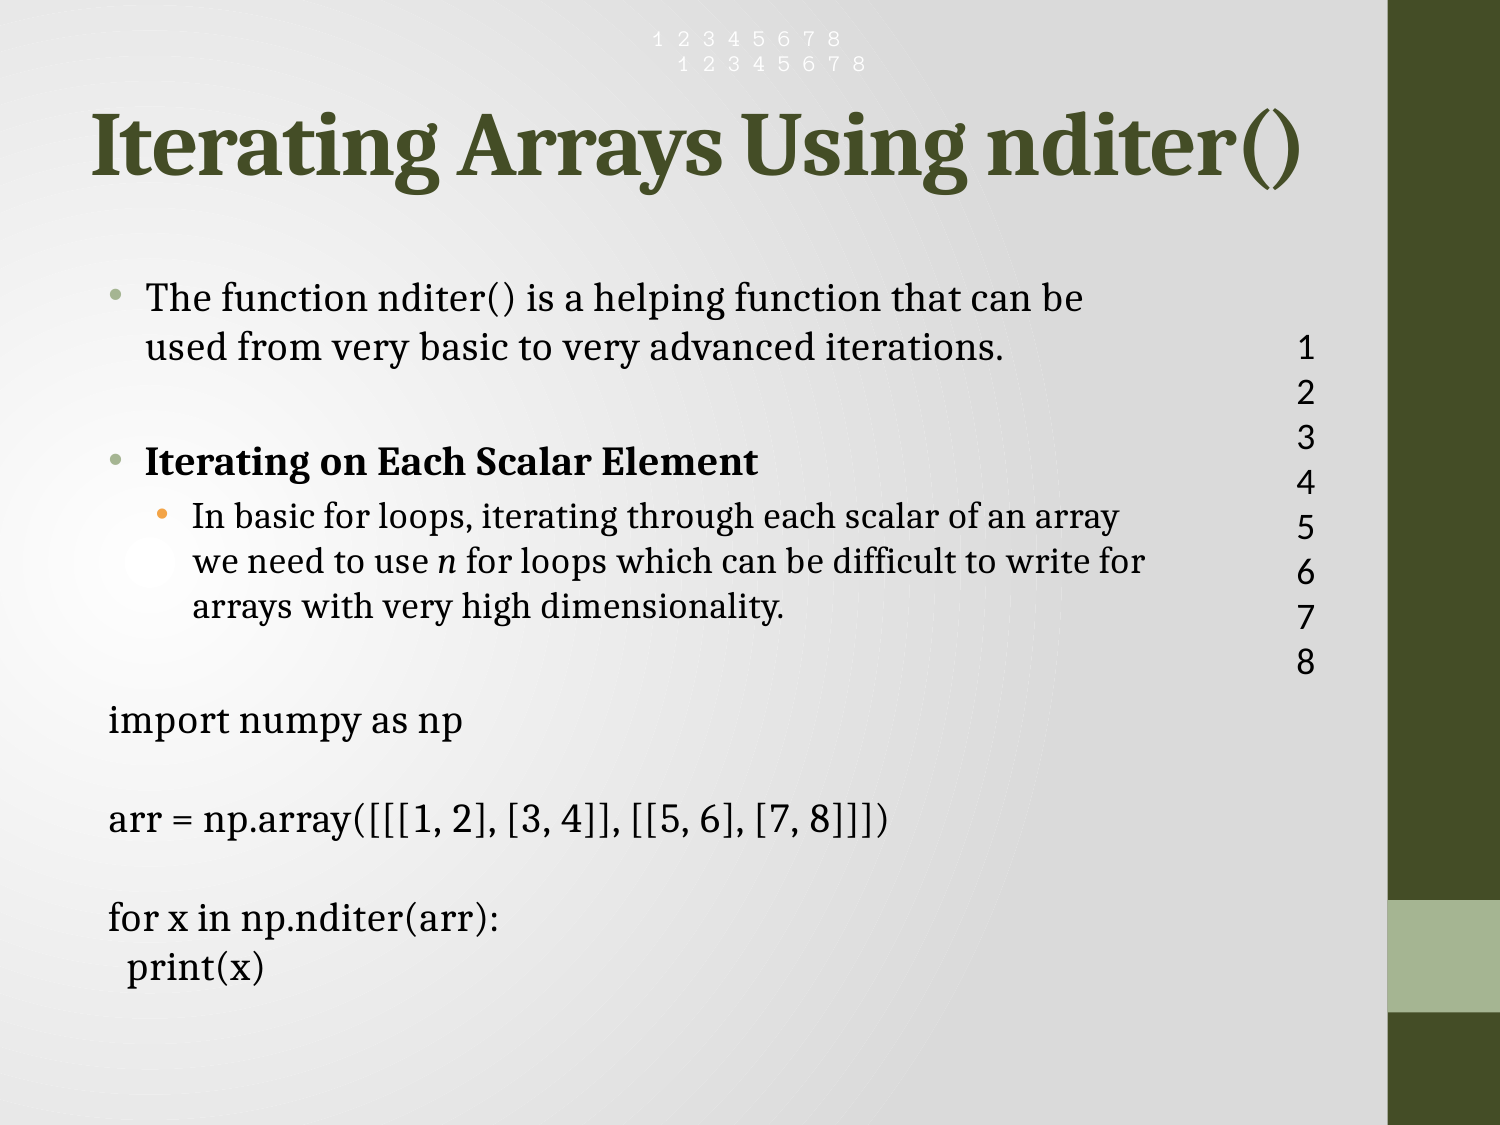

1 2 3 4 5 6 7 8
1 2 3 4 5 6 7 8
# Iterating Arrays Using nditer()
The function nditer() is a helping function that can be used from very basic to very advanced iterations.

Iterating on Each Scalar Element
In basic for loops, iterating through each scalar of an array we need to use n for loops which can be difficult to write for arrays with very high dimensionality.

import numpy as np
arr = np.array([[[1, 2], [3, 4]], [[5, 6], [7, 8]]])
for x in np.nditer(arr):
  print(x)
1
2
3
4
5
6
7
8